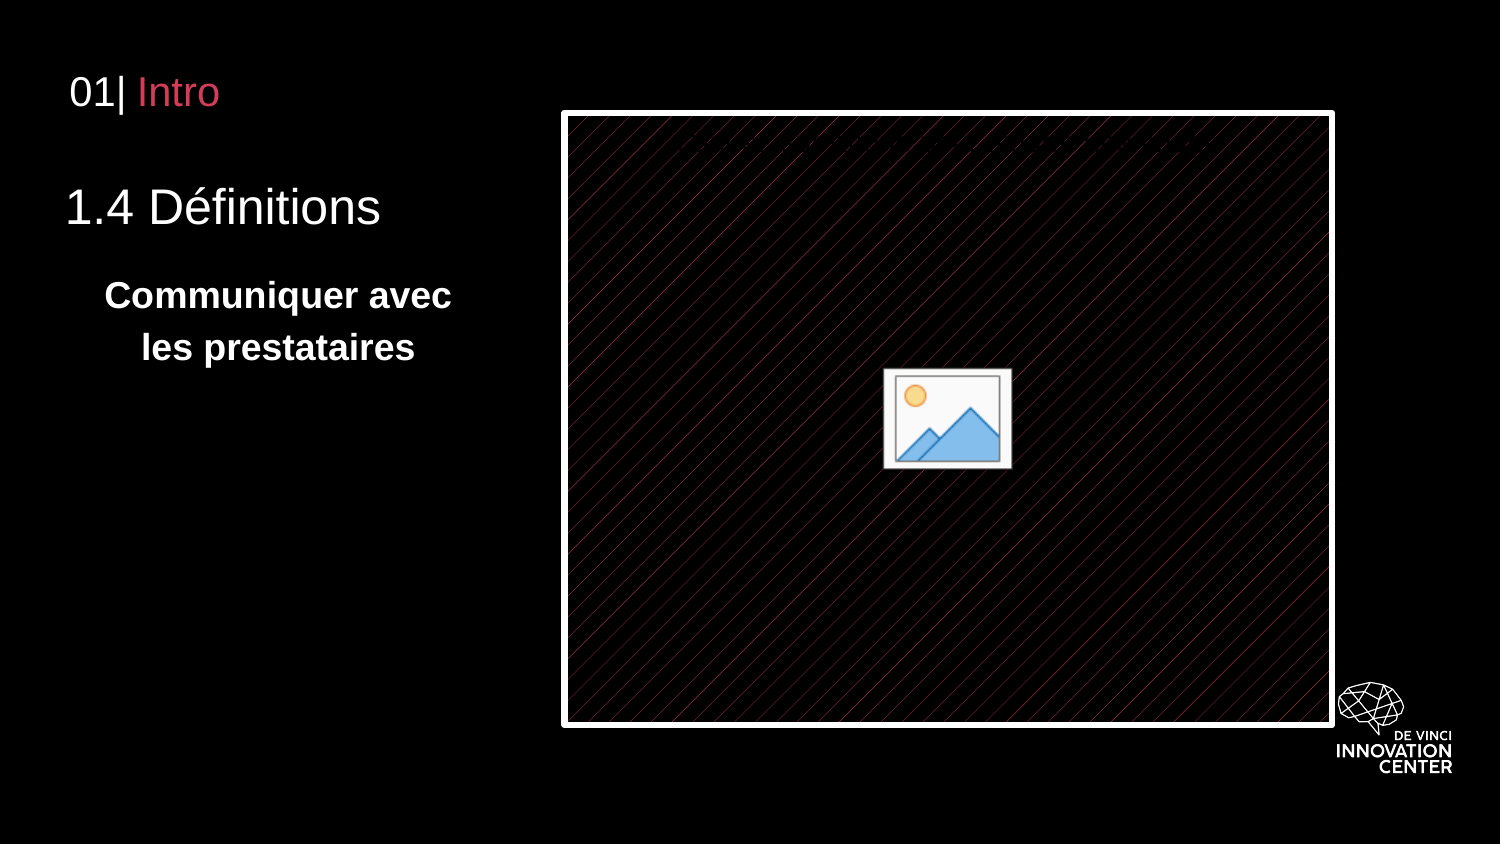

01|
Intro

# 1.4 Définitions
Communiquer avec les prestataires